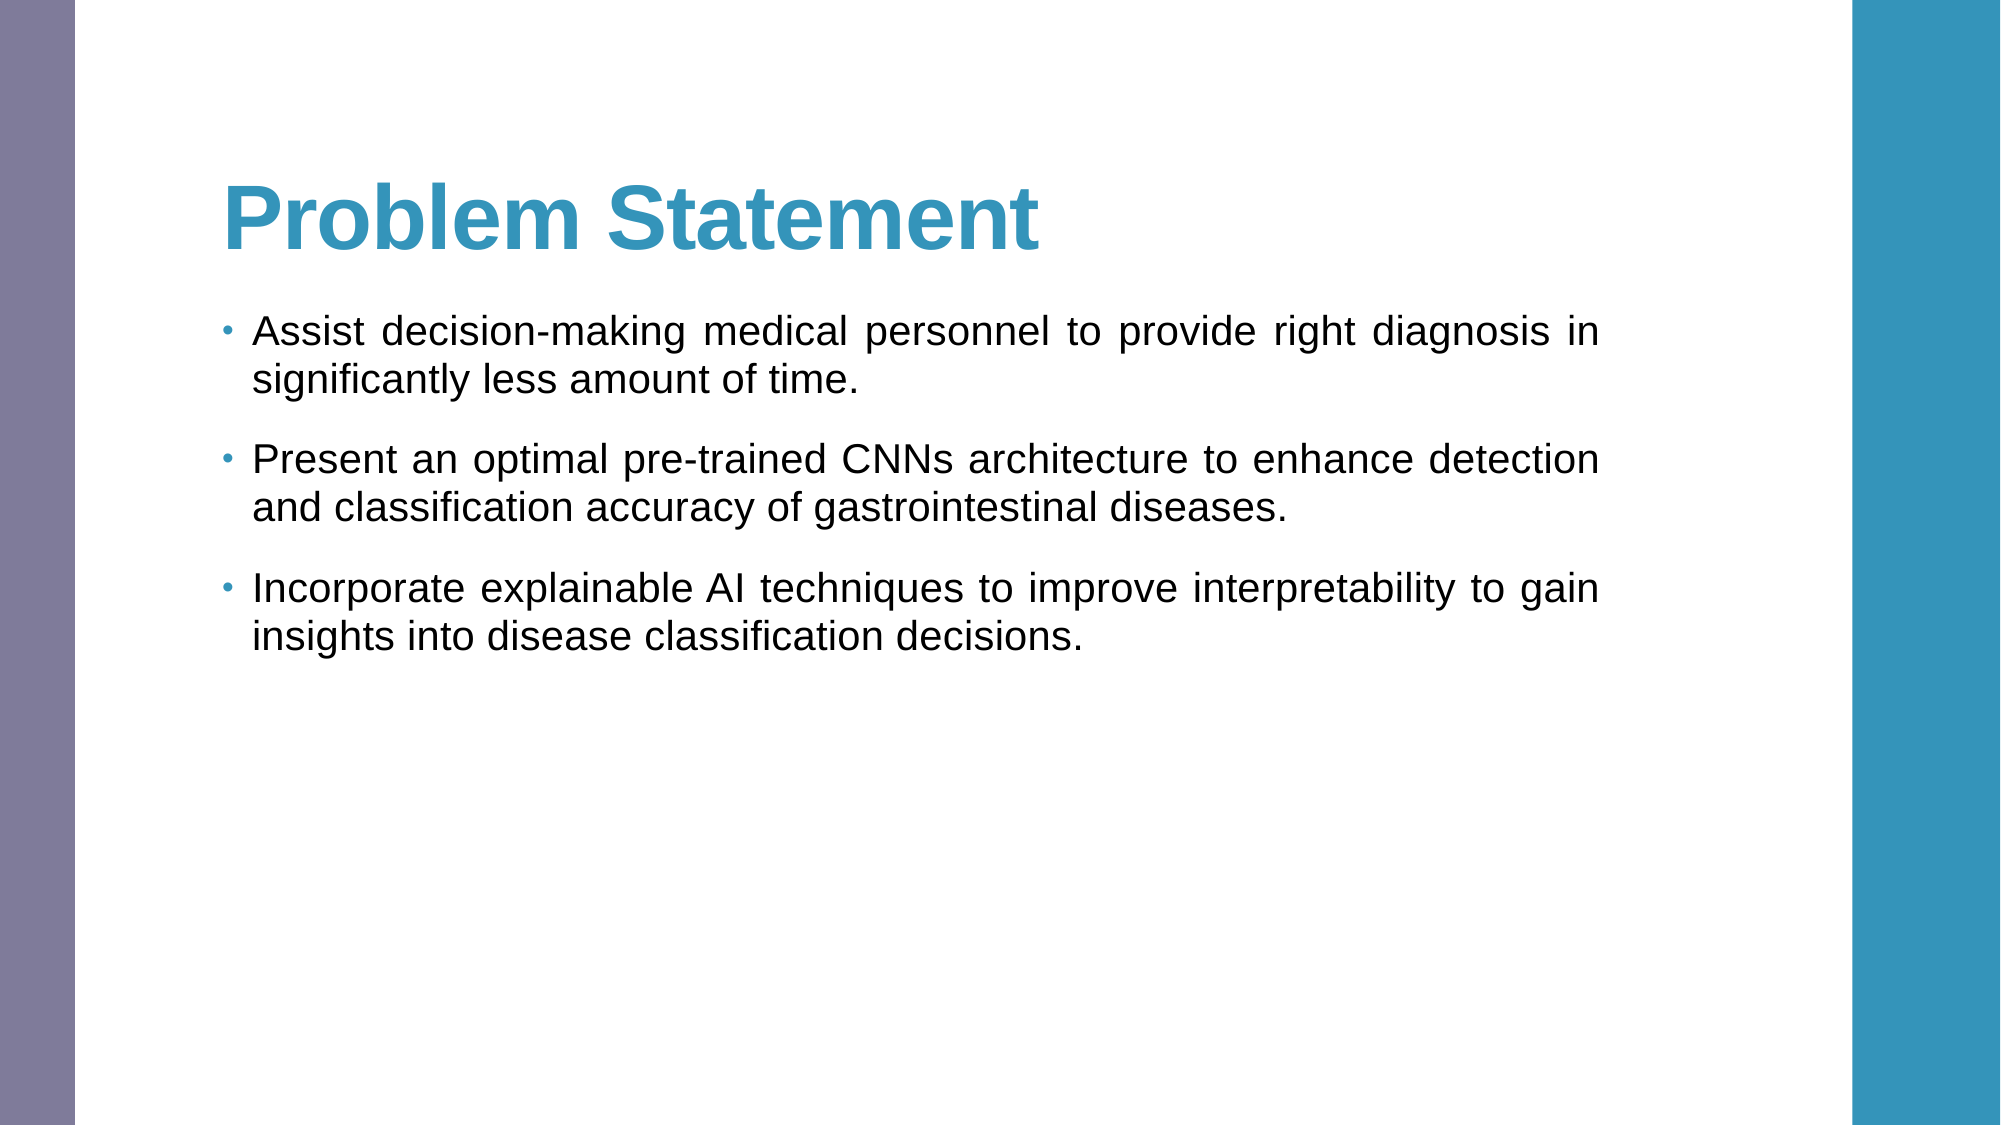

# Problem Statement
Assist decision-making medical personnel to provide right diagnosis in significantly less amount of time.
Present an optimal pre-trained CNNs architecture to enhance detection and classification accuracy of gastrointestinal diseases.
Incorporate explainable AI techniques to improve interpretability to gain insights into disease classification decisions.